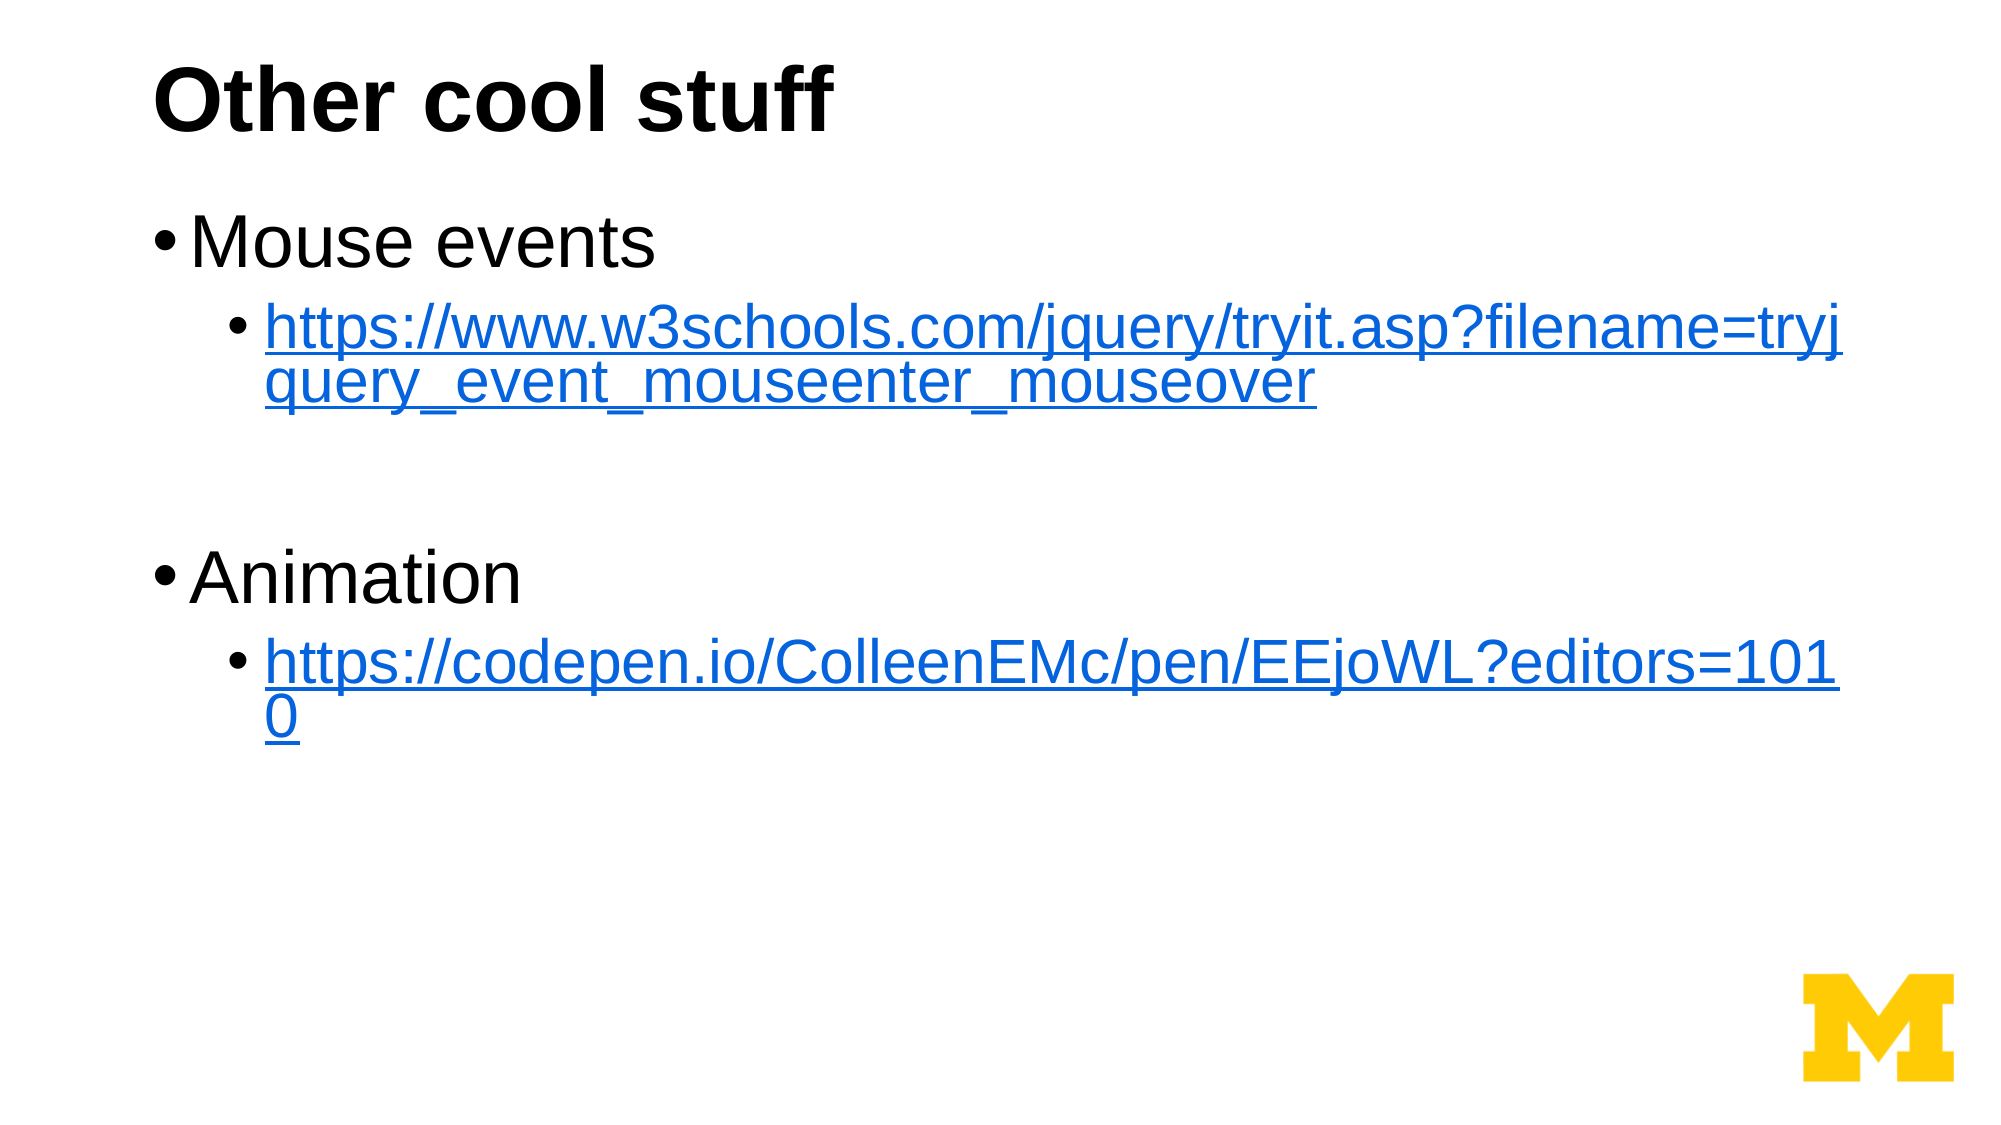

# Other cool stuff
Mouse events
https://www.w3schools.com/jquery/tryit.asp?filename=tryjquery_event_mouseenter_mouseover

Animation
https://codepen.io/ColleenEMc/pen/EEjoWL?editors=1010